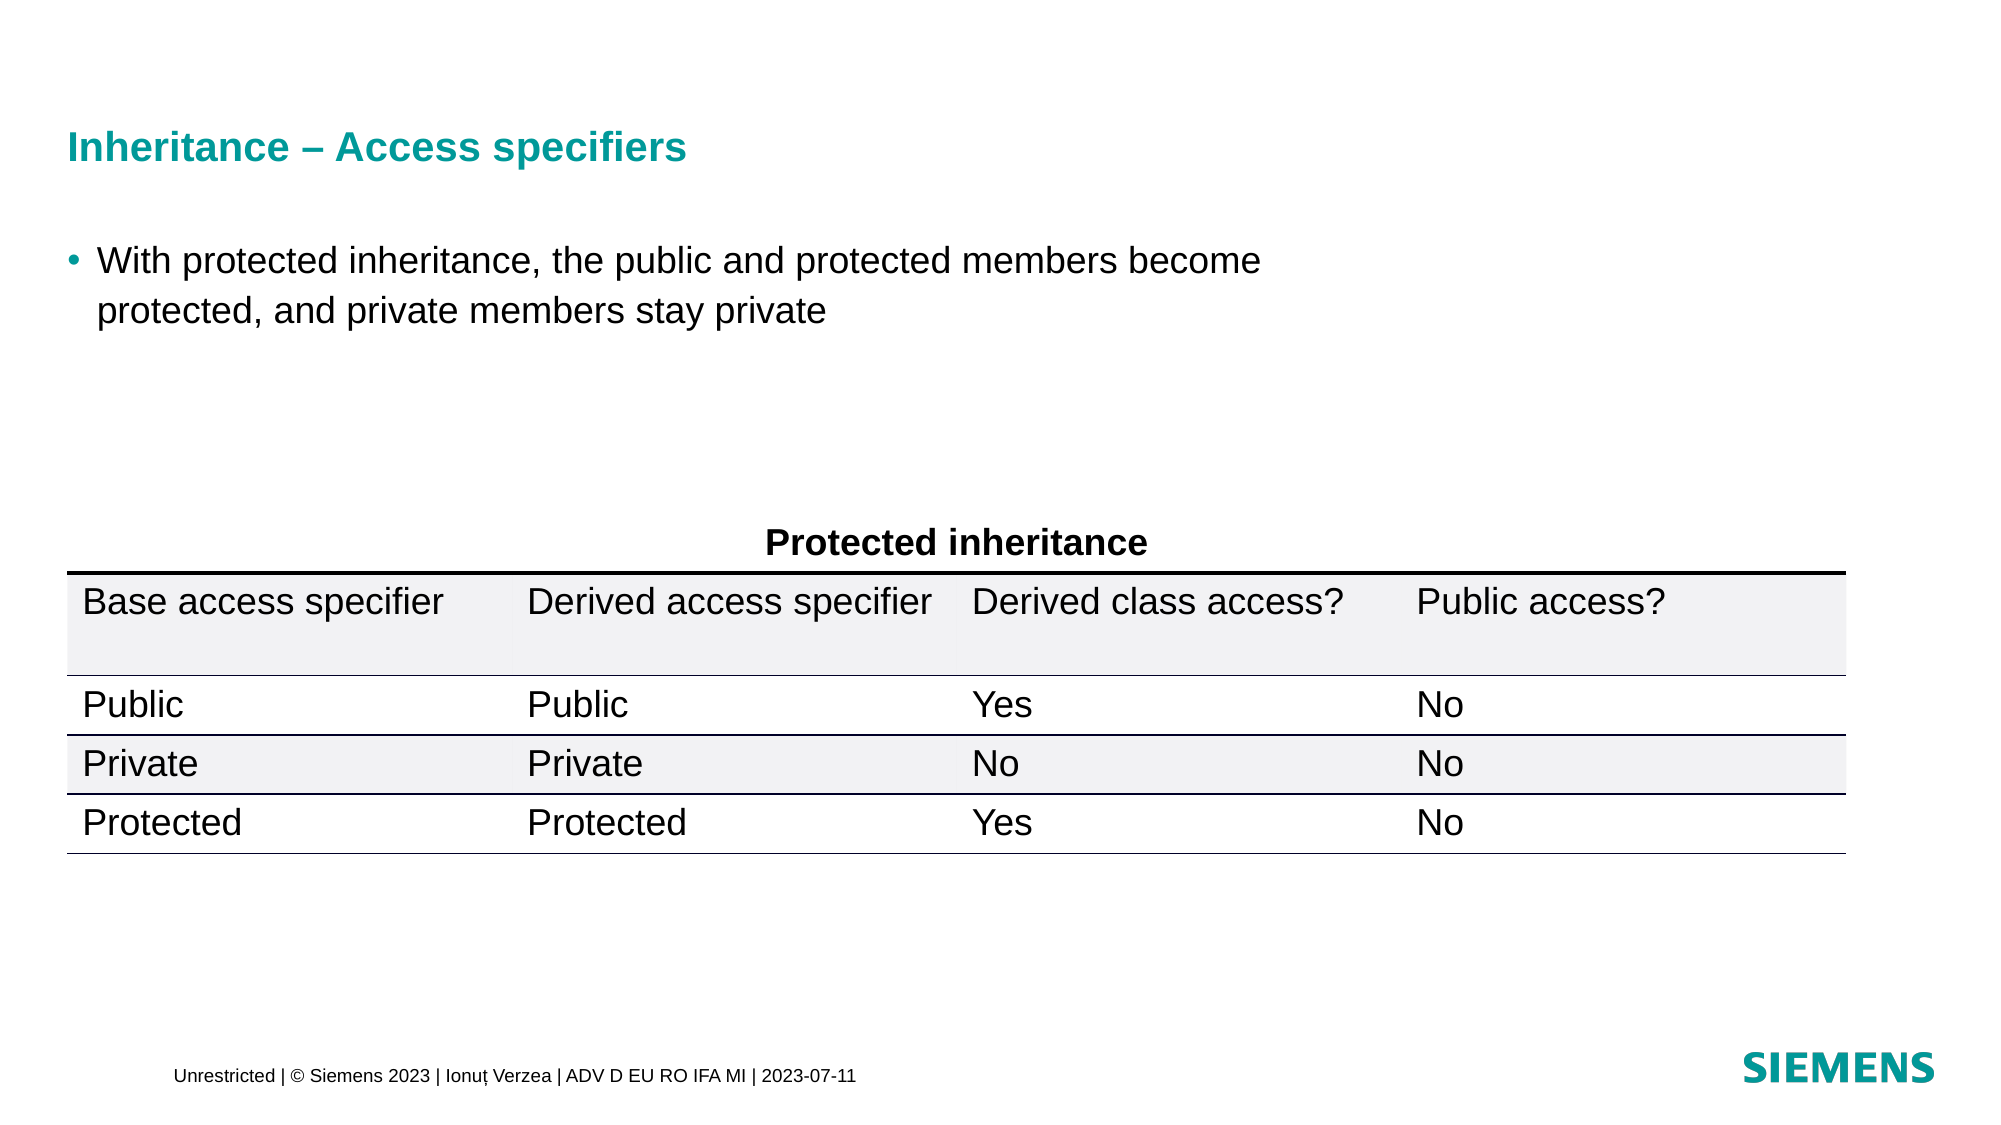

# Inheritance – Access specifiers
With protected inheritance, the public and protected members become protected, and private members stay private
| Protected inheritance |  |  |  |
| --- | --- | --- | --- |
| Base access specifier | Derived access specifier | Derived class access? | Public access? |
| Public | Public | Yes | No |
| Private | Private | No | No |
| Protected | Protected | Yes | No |
Unrestricted | © Siemens 2023 | Ionuț Verzea | ADV D EU RO IFA MI | 2023-07-11